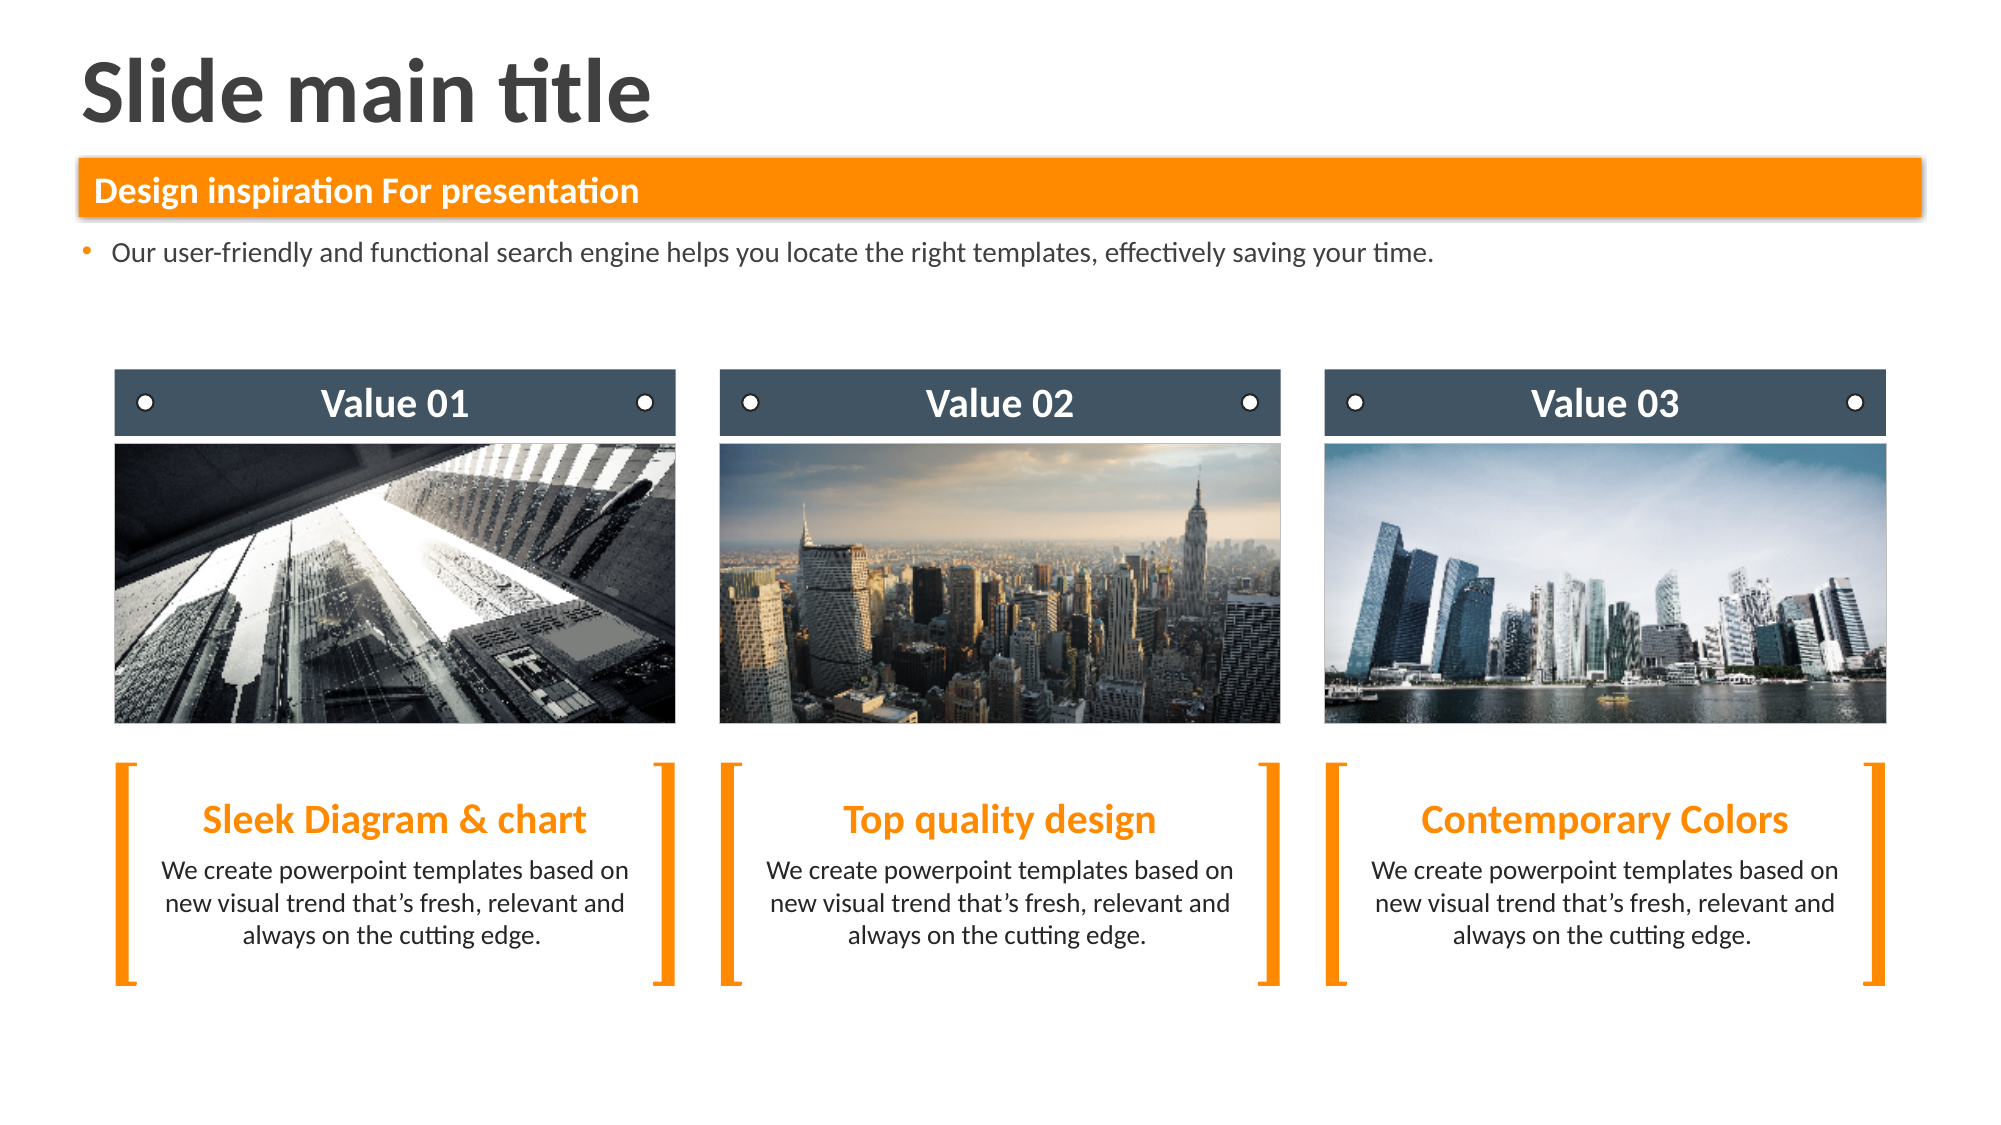

Slide main title

Design inspiration For presentation
Our user-friendly and functional search engine helps you locate the right templates, effectively saving your time.

Value 01

Sleek Diagram & chart
We create powerpoint templates based on new visual trend that’s fresh, relevant and always on the cutting edge.

Value 02

Top quality design
We create powerpoint templates based on new visual trend that’s fresh, relevant and always on the cutting edge.

Value 03

Contemporary Colors
We create powerpoint templates based on new visual trend that’s fresh, relevant and always on the cutting edge.